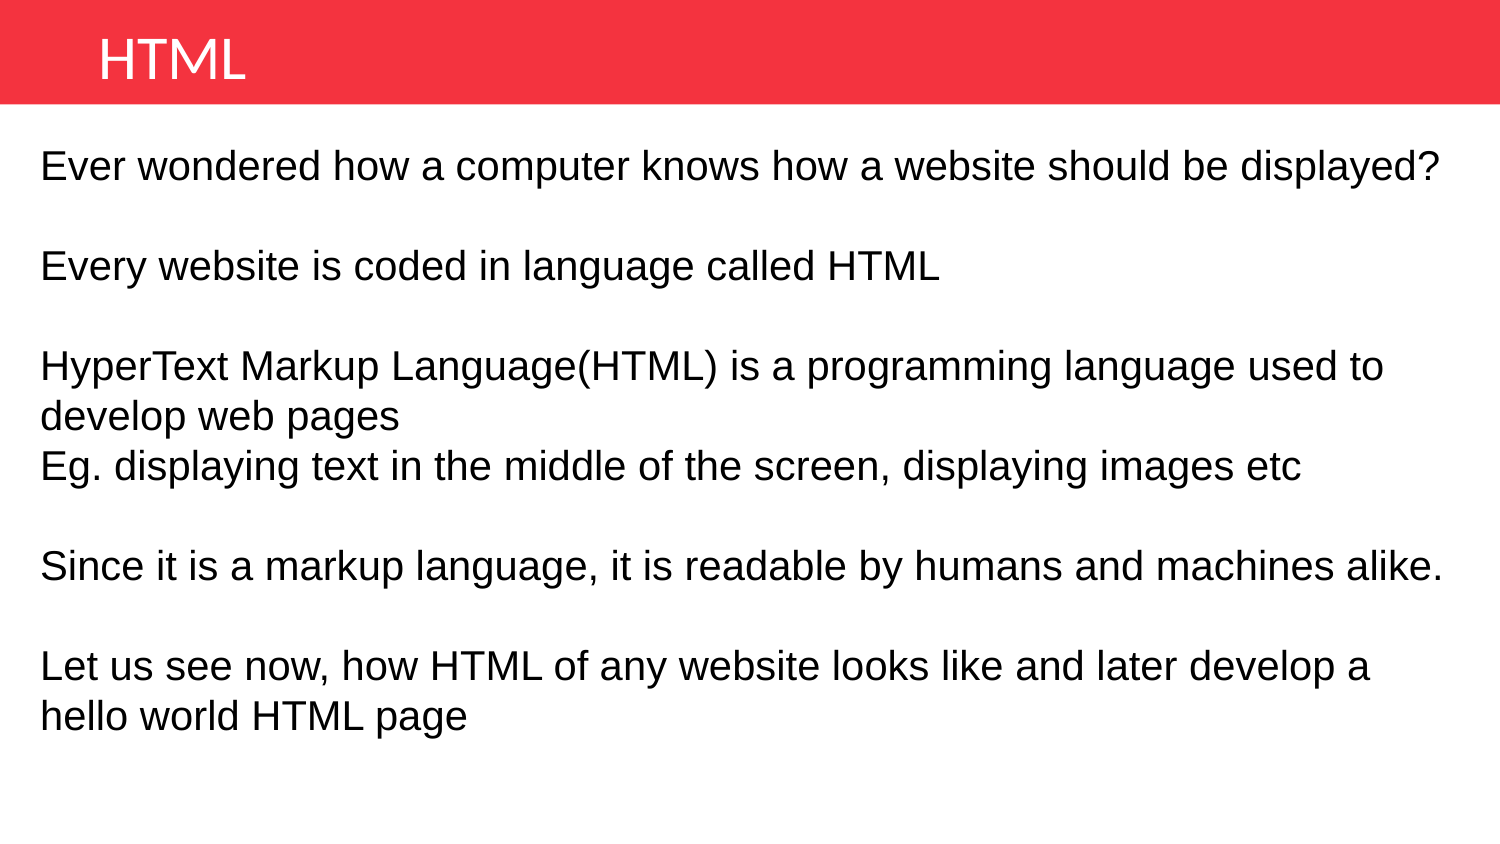

HTML

Ever wondered how a computer knows how a website should be displayed?

Every website is coded in language called HTML

HyperText Markup Language(HTML) is a programming language used to develop web pages
Eg. displaying text in the middle of the screen, displaying images etc

Since it is a markup language, it is readable by humans and machines alike.

Let us see now, how HTML of any website looks like and later develop a hello world HTML page